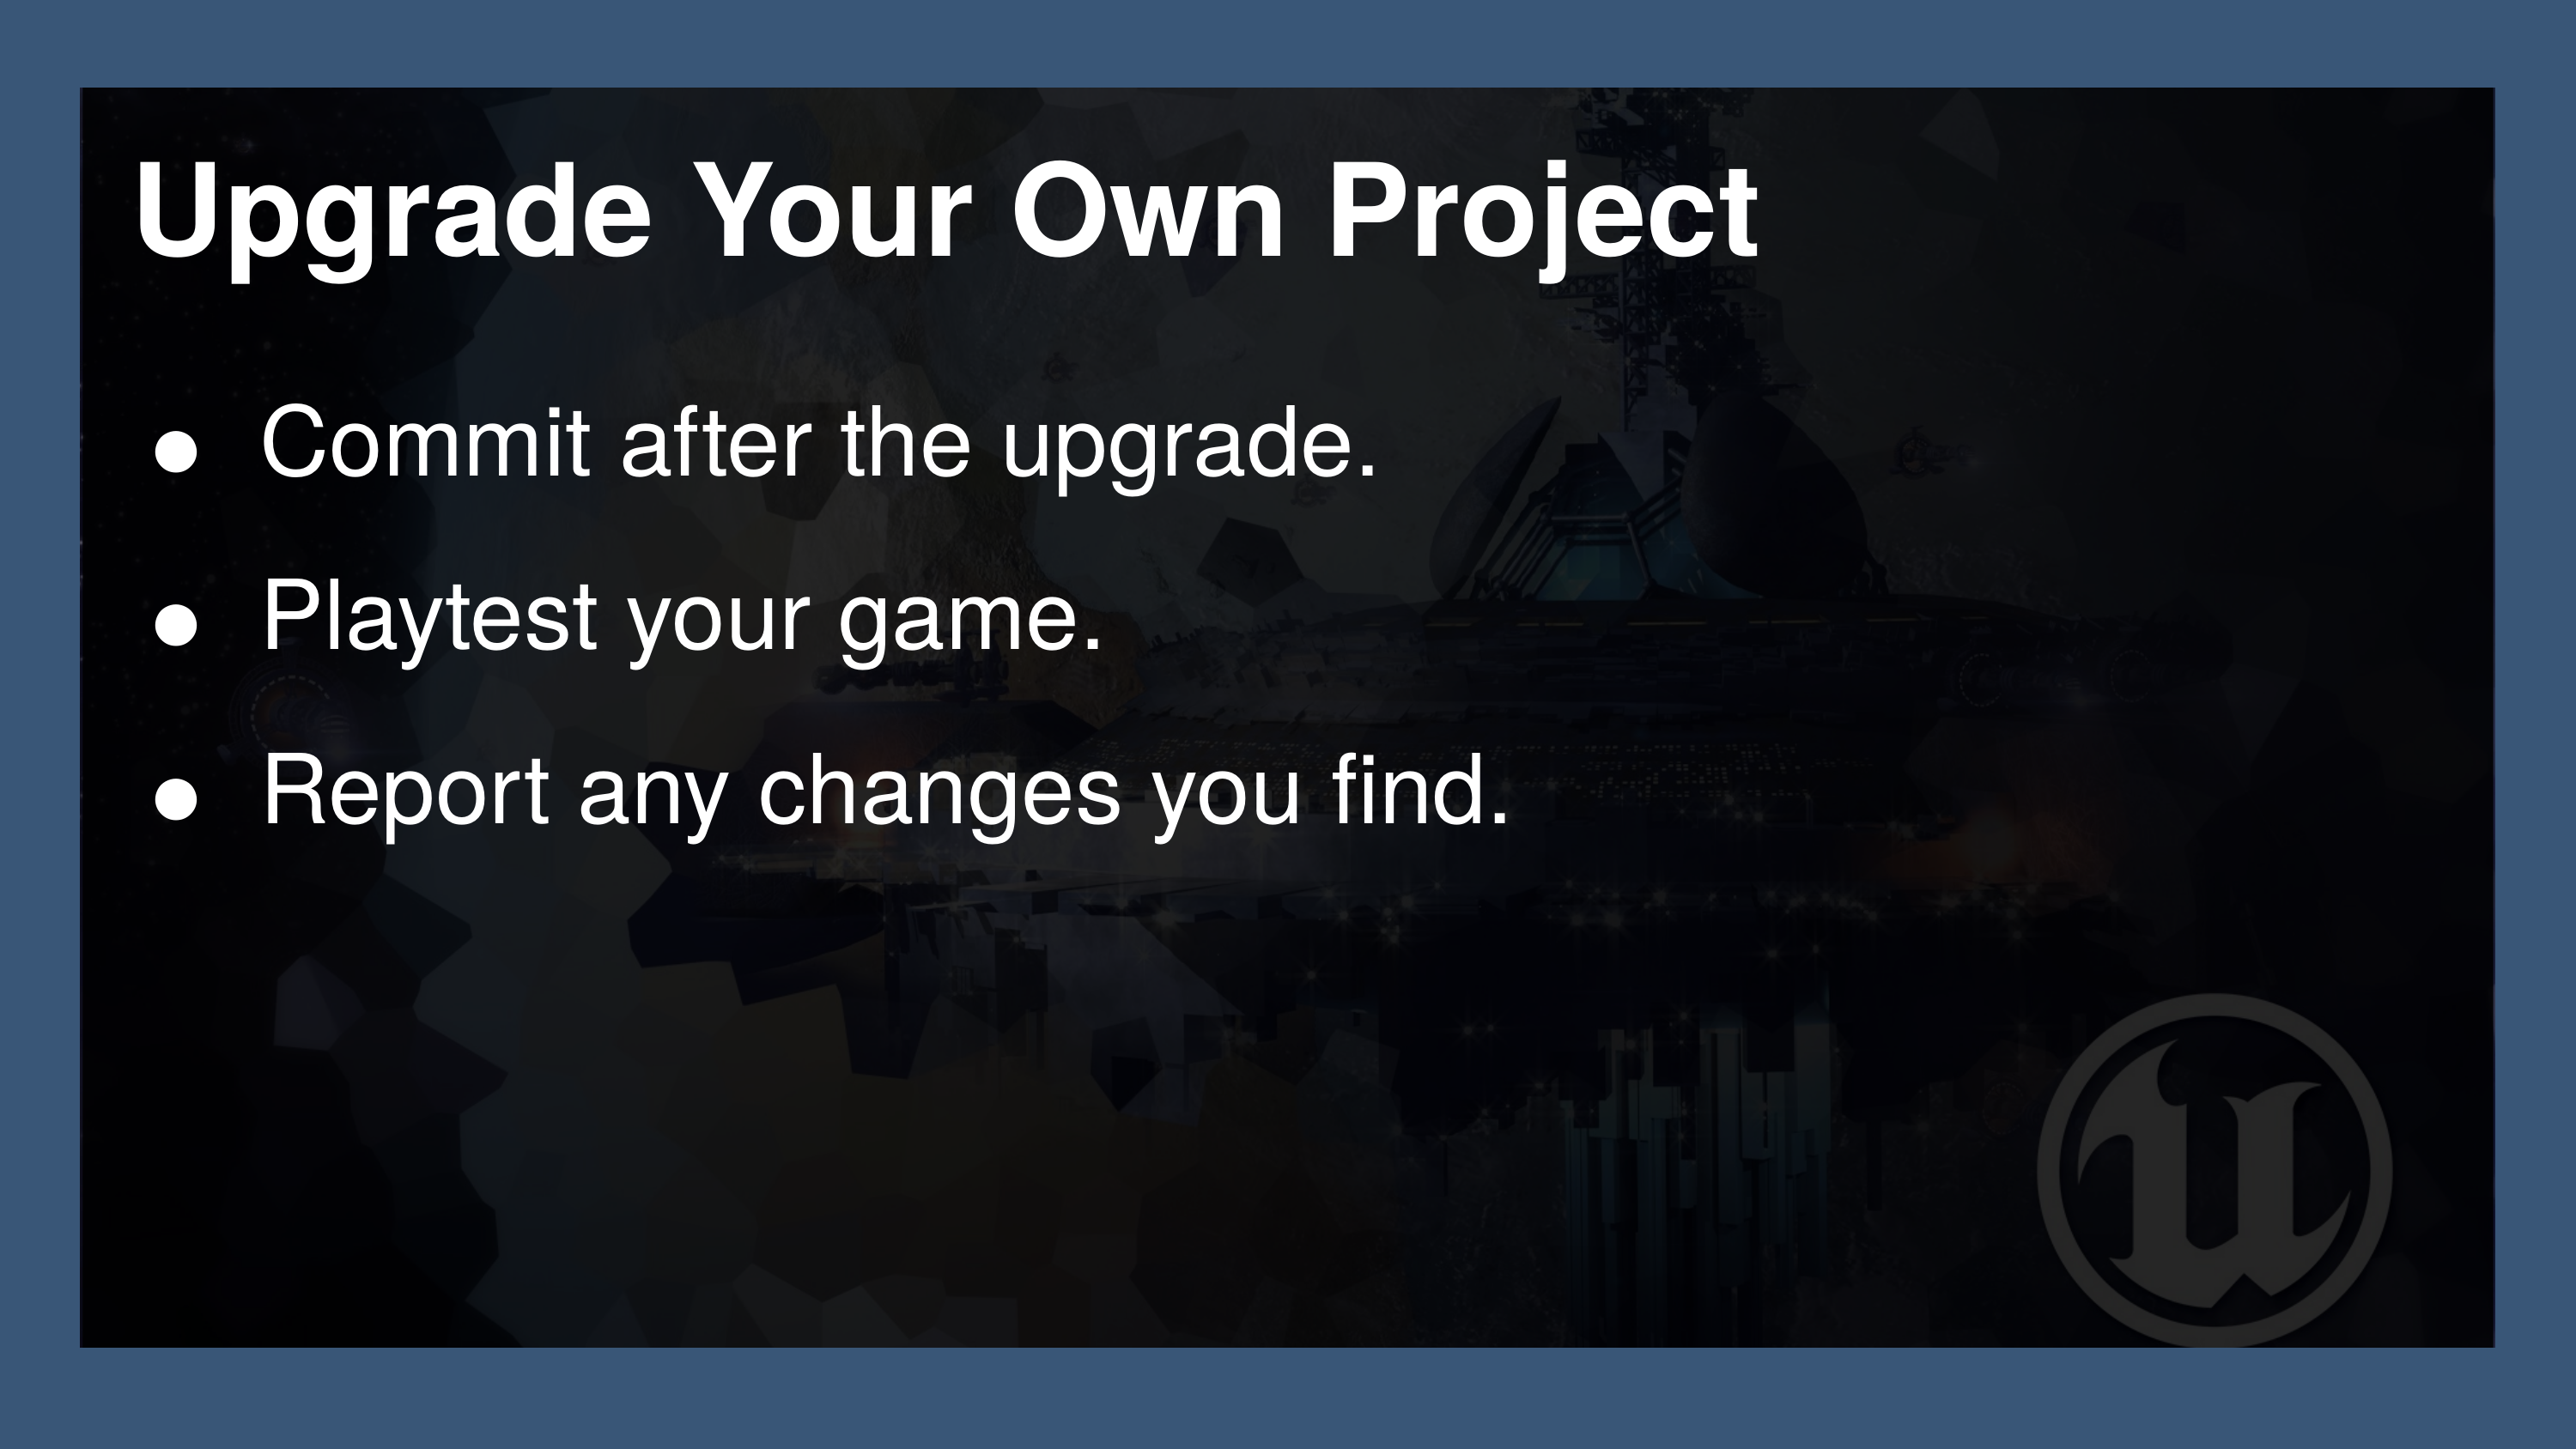

Upgrade Your Own Project
Commit after the upgrade.
Playtest your game.
Report any changes you find.